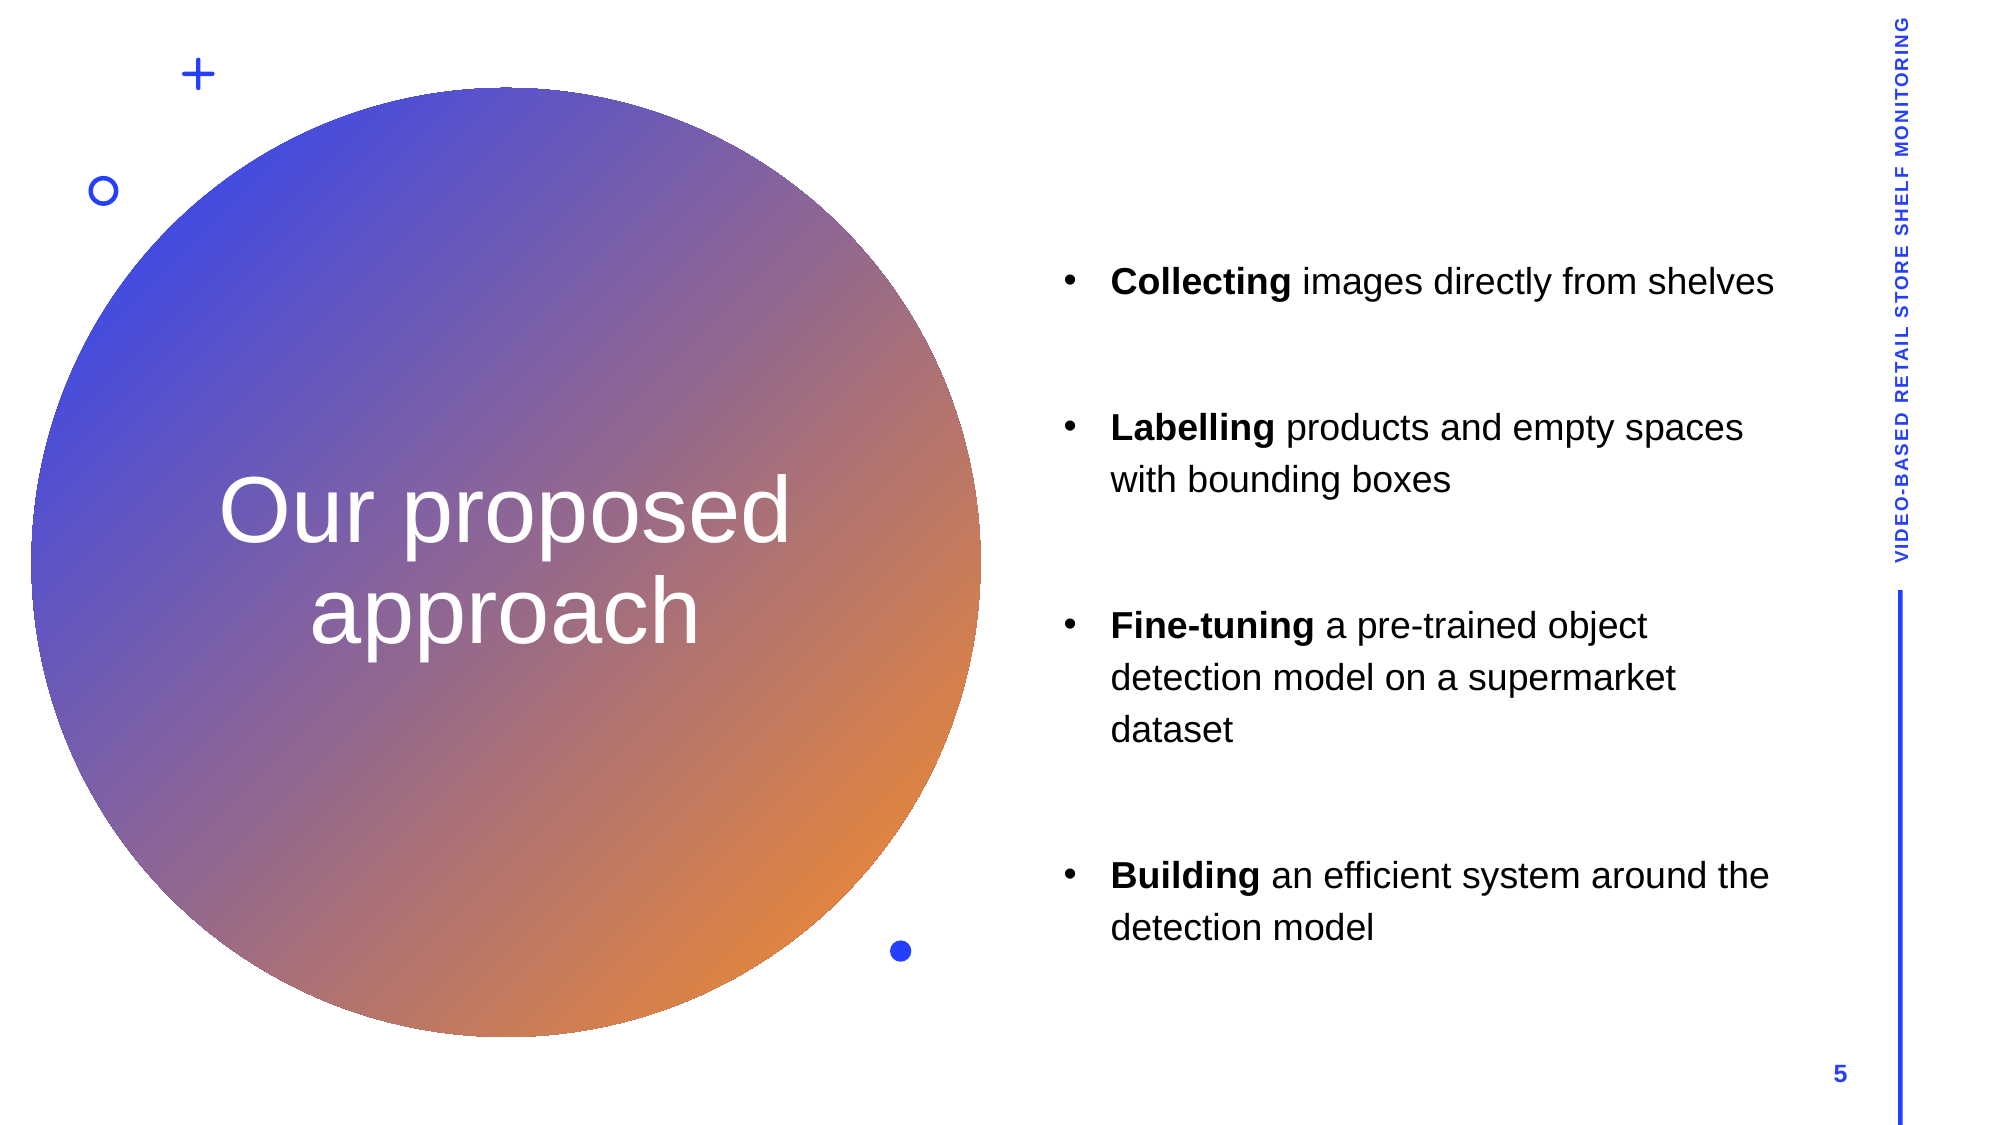

Collecting images directly from shelves

Labelling products and empty spaces with bounding boxes

Fine-tuning a pre-trained object detection model on a supermarket dataset

Building an efficient system around the detection model
Video-based Retail Store Shelf Monitoring
# Our proposed approach
5